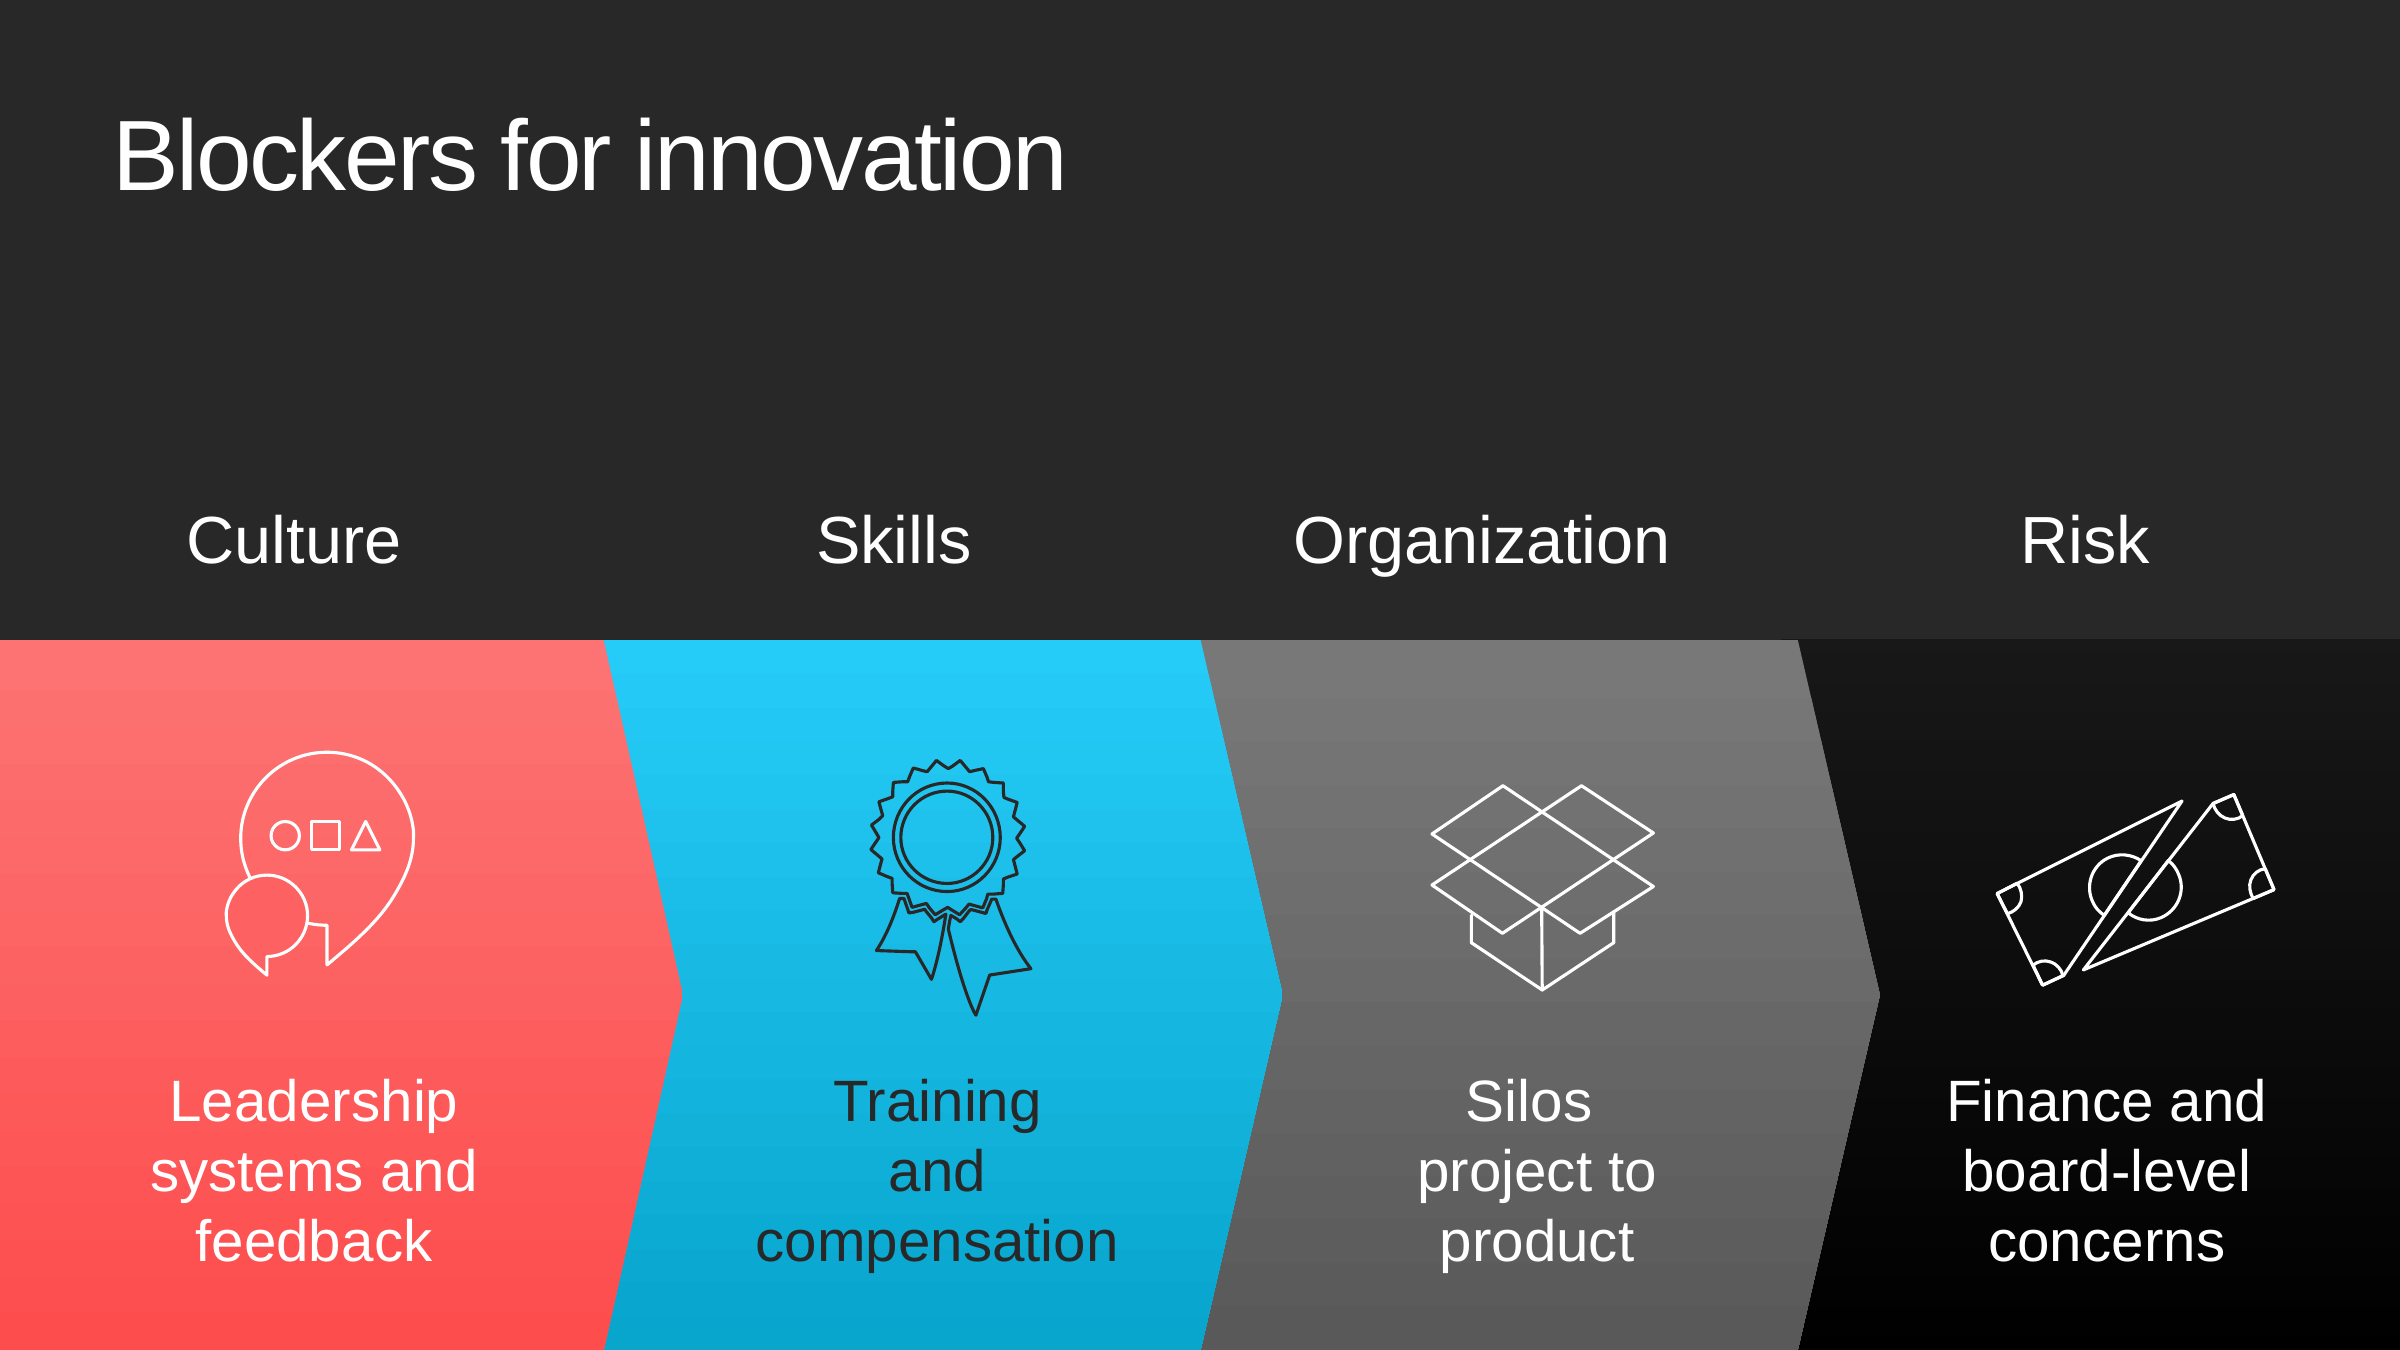

Blockers for innovation
Culture
Skills
Organization
Risk

Leadership systems and feedback
Training
and compensation
Silos
project to product
Finance and board-level concerns
Train existing staff on cloud tech

Fund pathfinder teams

Be prepared to pay more to keep the best people after training!